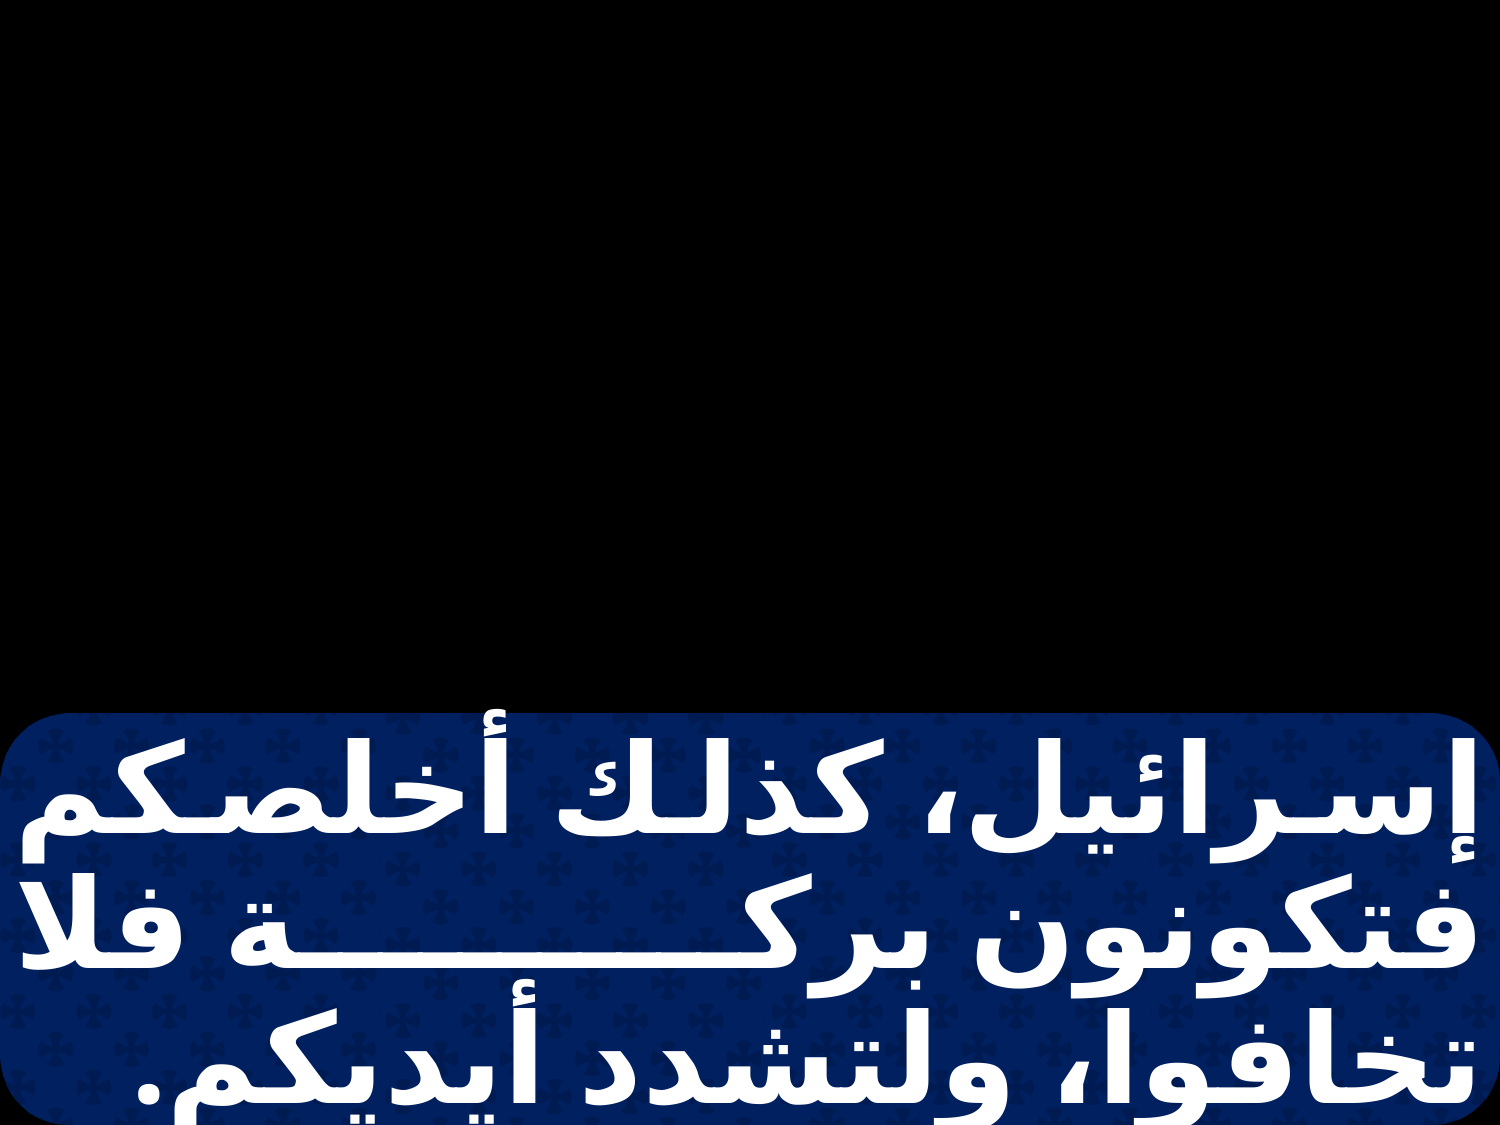

إسرائيل، كذلك أخلصكم فتكونون بركة فلا تخافوا، ولتشدد أيديكم.